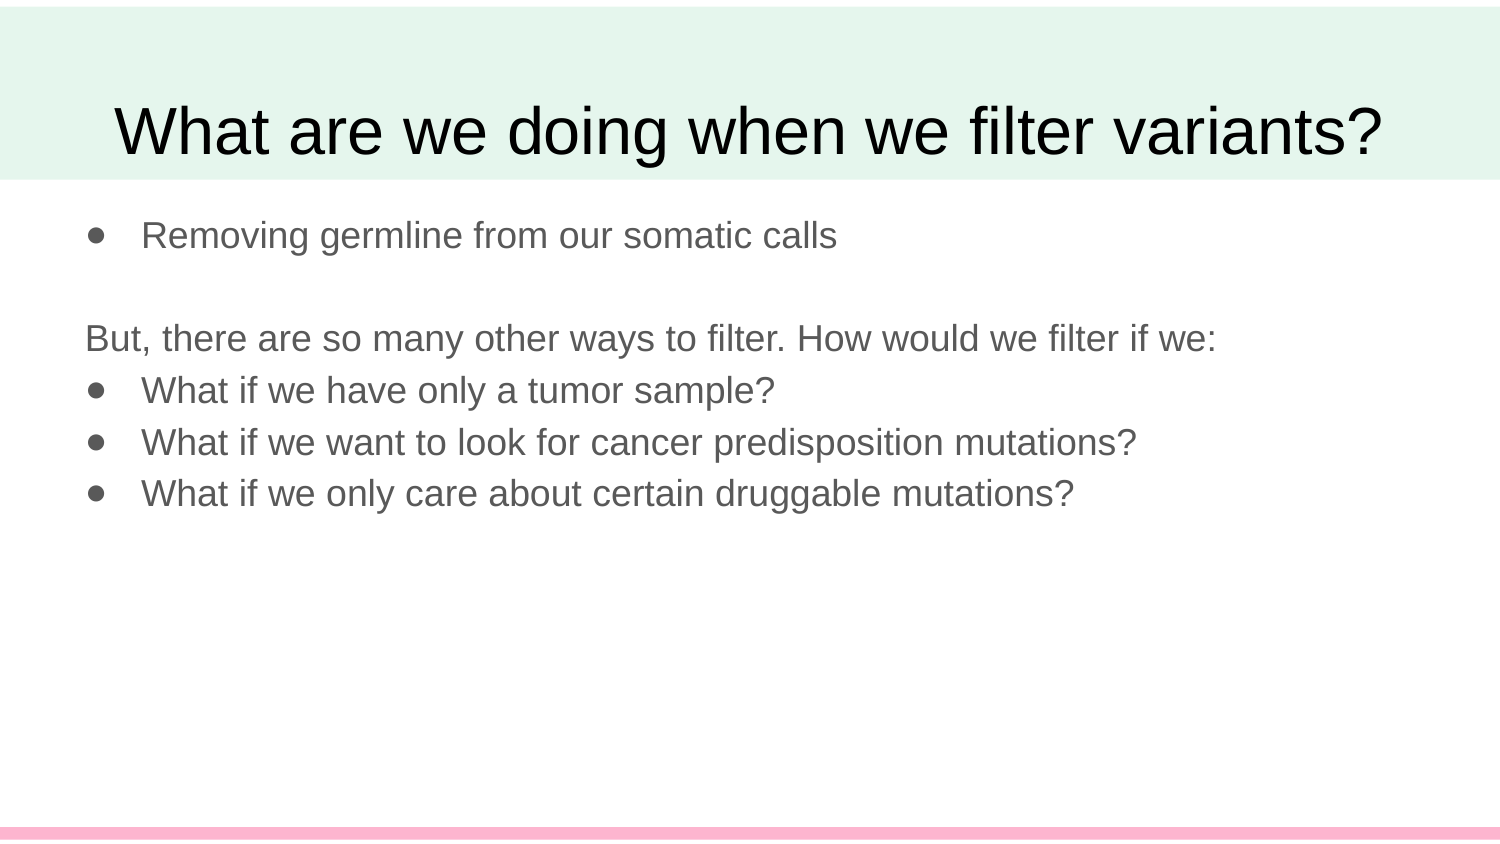

# What are we doing when we filter variants?
Removing germline from our somatic calls

But, there are so many other ways to filter. How would we filter if we:
What if we have only a tumor sample?
What if we want to look for cancer predisposition mutations?
What if we only care about certain druggable mutations?